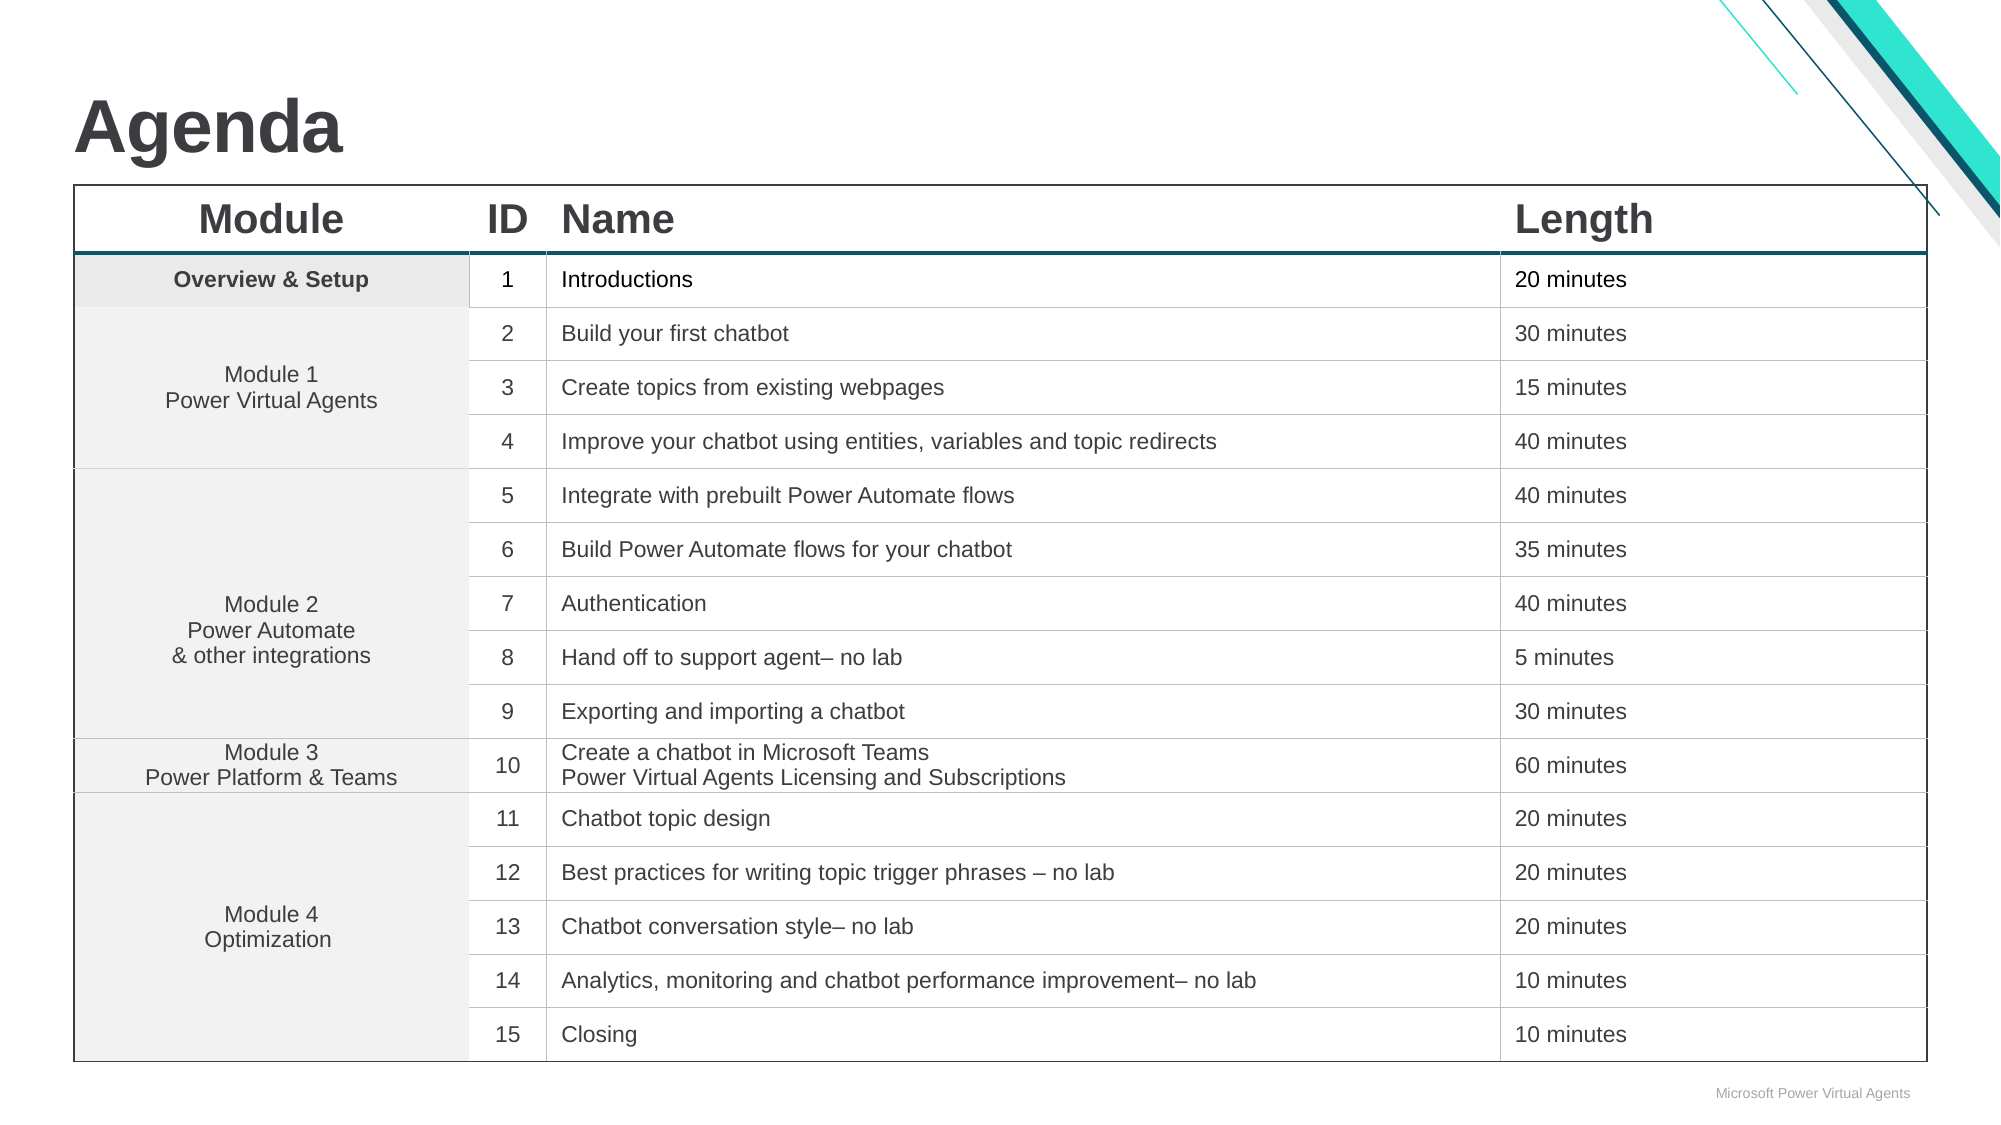

# Agenda
| Module | ID | Name | Length |
| --- | --- | --- | --- |
| Overview & Setup | 1 | Introductions | 20 minutes |
|  | 2 | Build your first chatbot | 30 minutes |
| Module 1 Power Virtual Agents | 3 | Create topics from existing webpages | 15 minutes |
|  | 4 | Improve your chatbot using entities, variables and topic redirects | 40 minutes |
|  | 5 | Integrate with prebuilt Power Automate flows | 40 minutes |
| Module 2 Power Automate & other integrations | 6 | Build Power Automate flows for your chatbot | 35 minutes |
|  | 7 | Authentication | 40 minutes |
|  | 8 | Hand off to support agent– no lab | 5 minutes |
|  | 9 | Exporting and importing a chatbot | 30 minutes |
| Module 3 Power Platform & Teams | 10 | Create a chatbot in Microsoft Teams Power Virtual Agents Licensing and Subscriptions | 60 minutes |
|  | 11 | Chatbot topic design | 20 minutes |
|  | 12 | Best practices for writing topic trigger phrases – no lab | 20 minutes |
| Module 4 Optimization | 13 | Chatbot conversation style– no lab | 20 minutes |
|  | 14 | Analytics, monitoring and chatbot performance improvement– no lab | 10 minutes |
|  | 15 | Closing | 10 minutes |